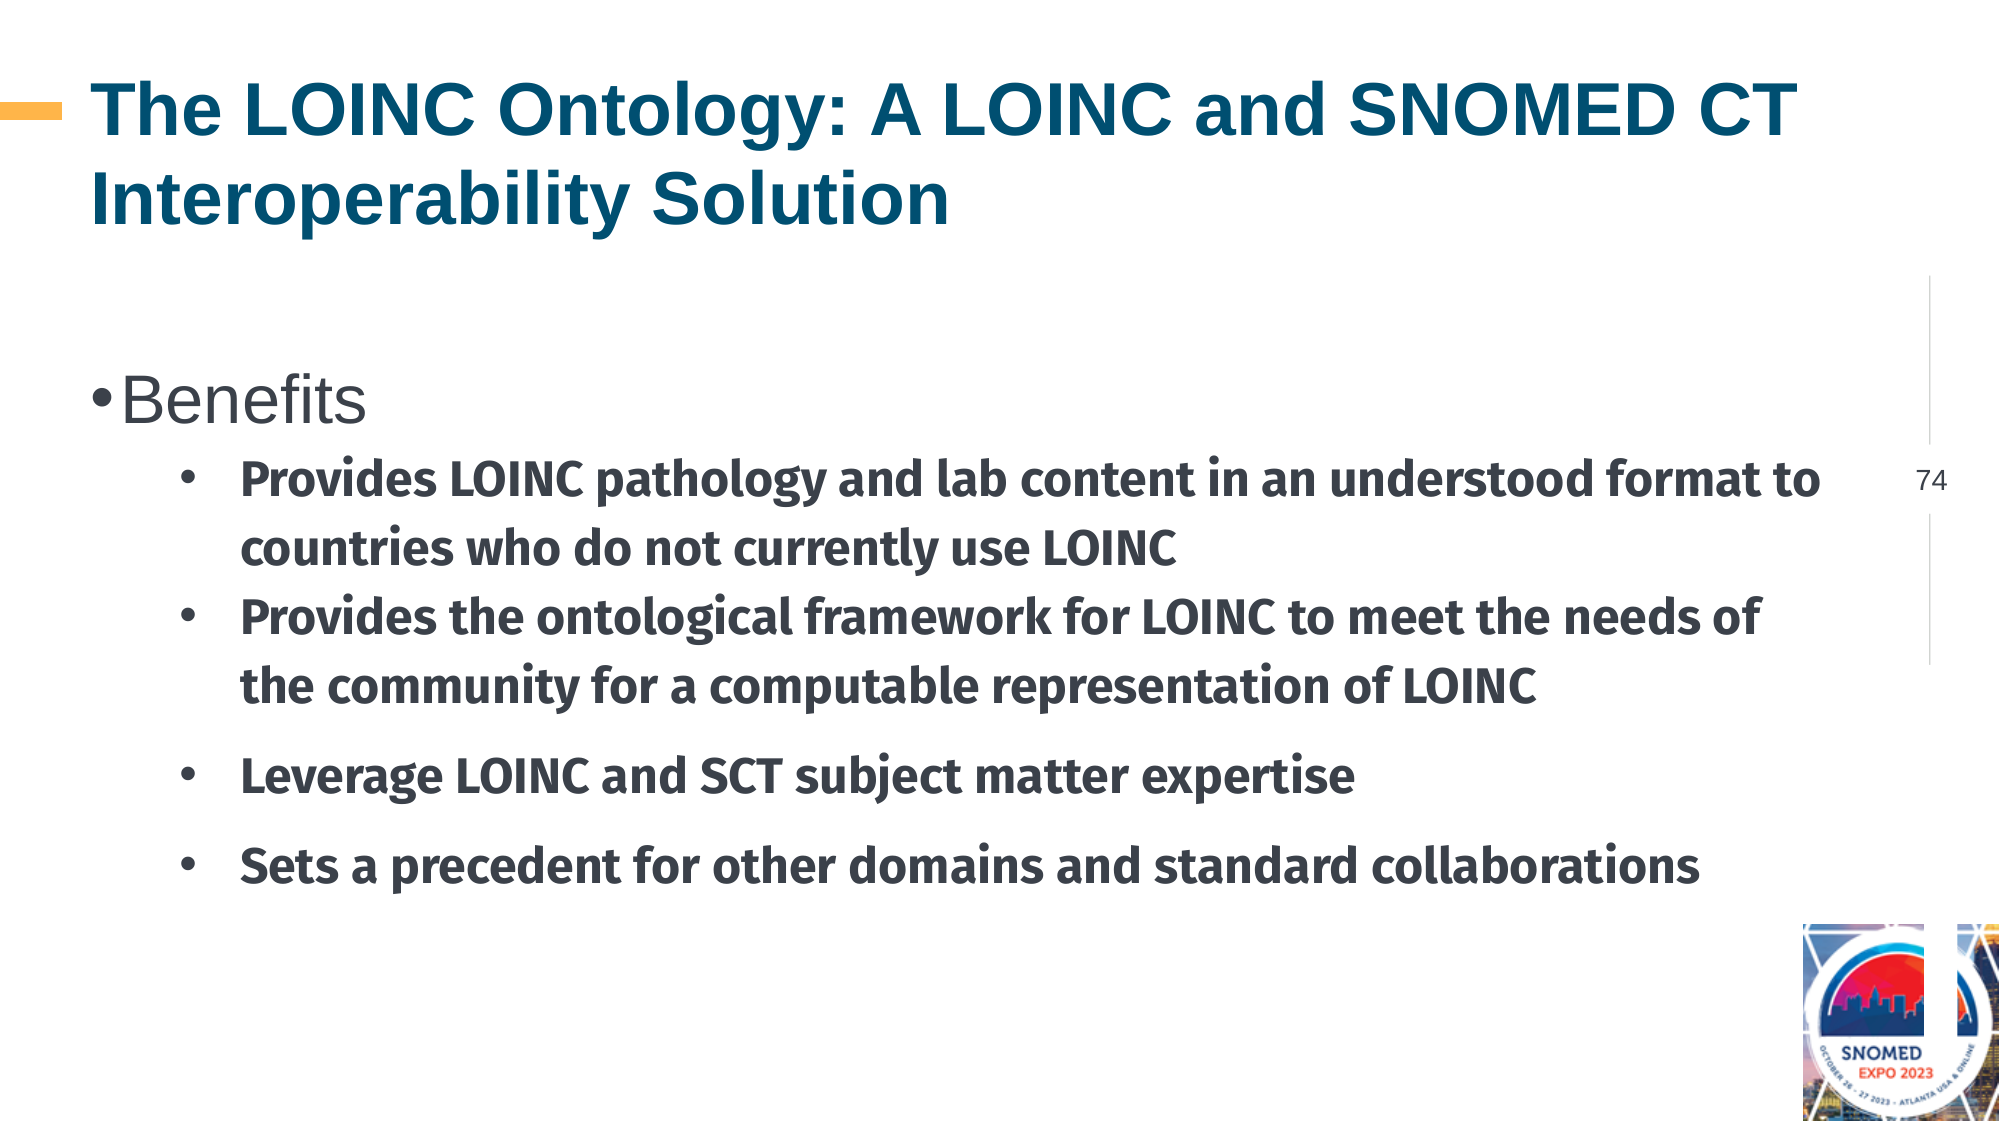

# The LOINC Ontology: A LOINC and SNOMED CT Interoperability Solution
Benefits
Provides LOINC pathology and lab content in an understood format to countries who do not currently use LOINC
Provides the ontological framework for LOINC to meet the needs of the community for a computable representation of LOINC
Leverage LOINC and SCT subject matter expertise
Sets a precedent for other domains and standard collaborations